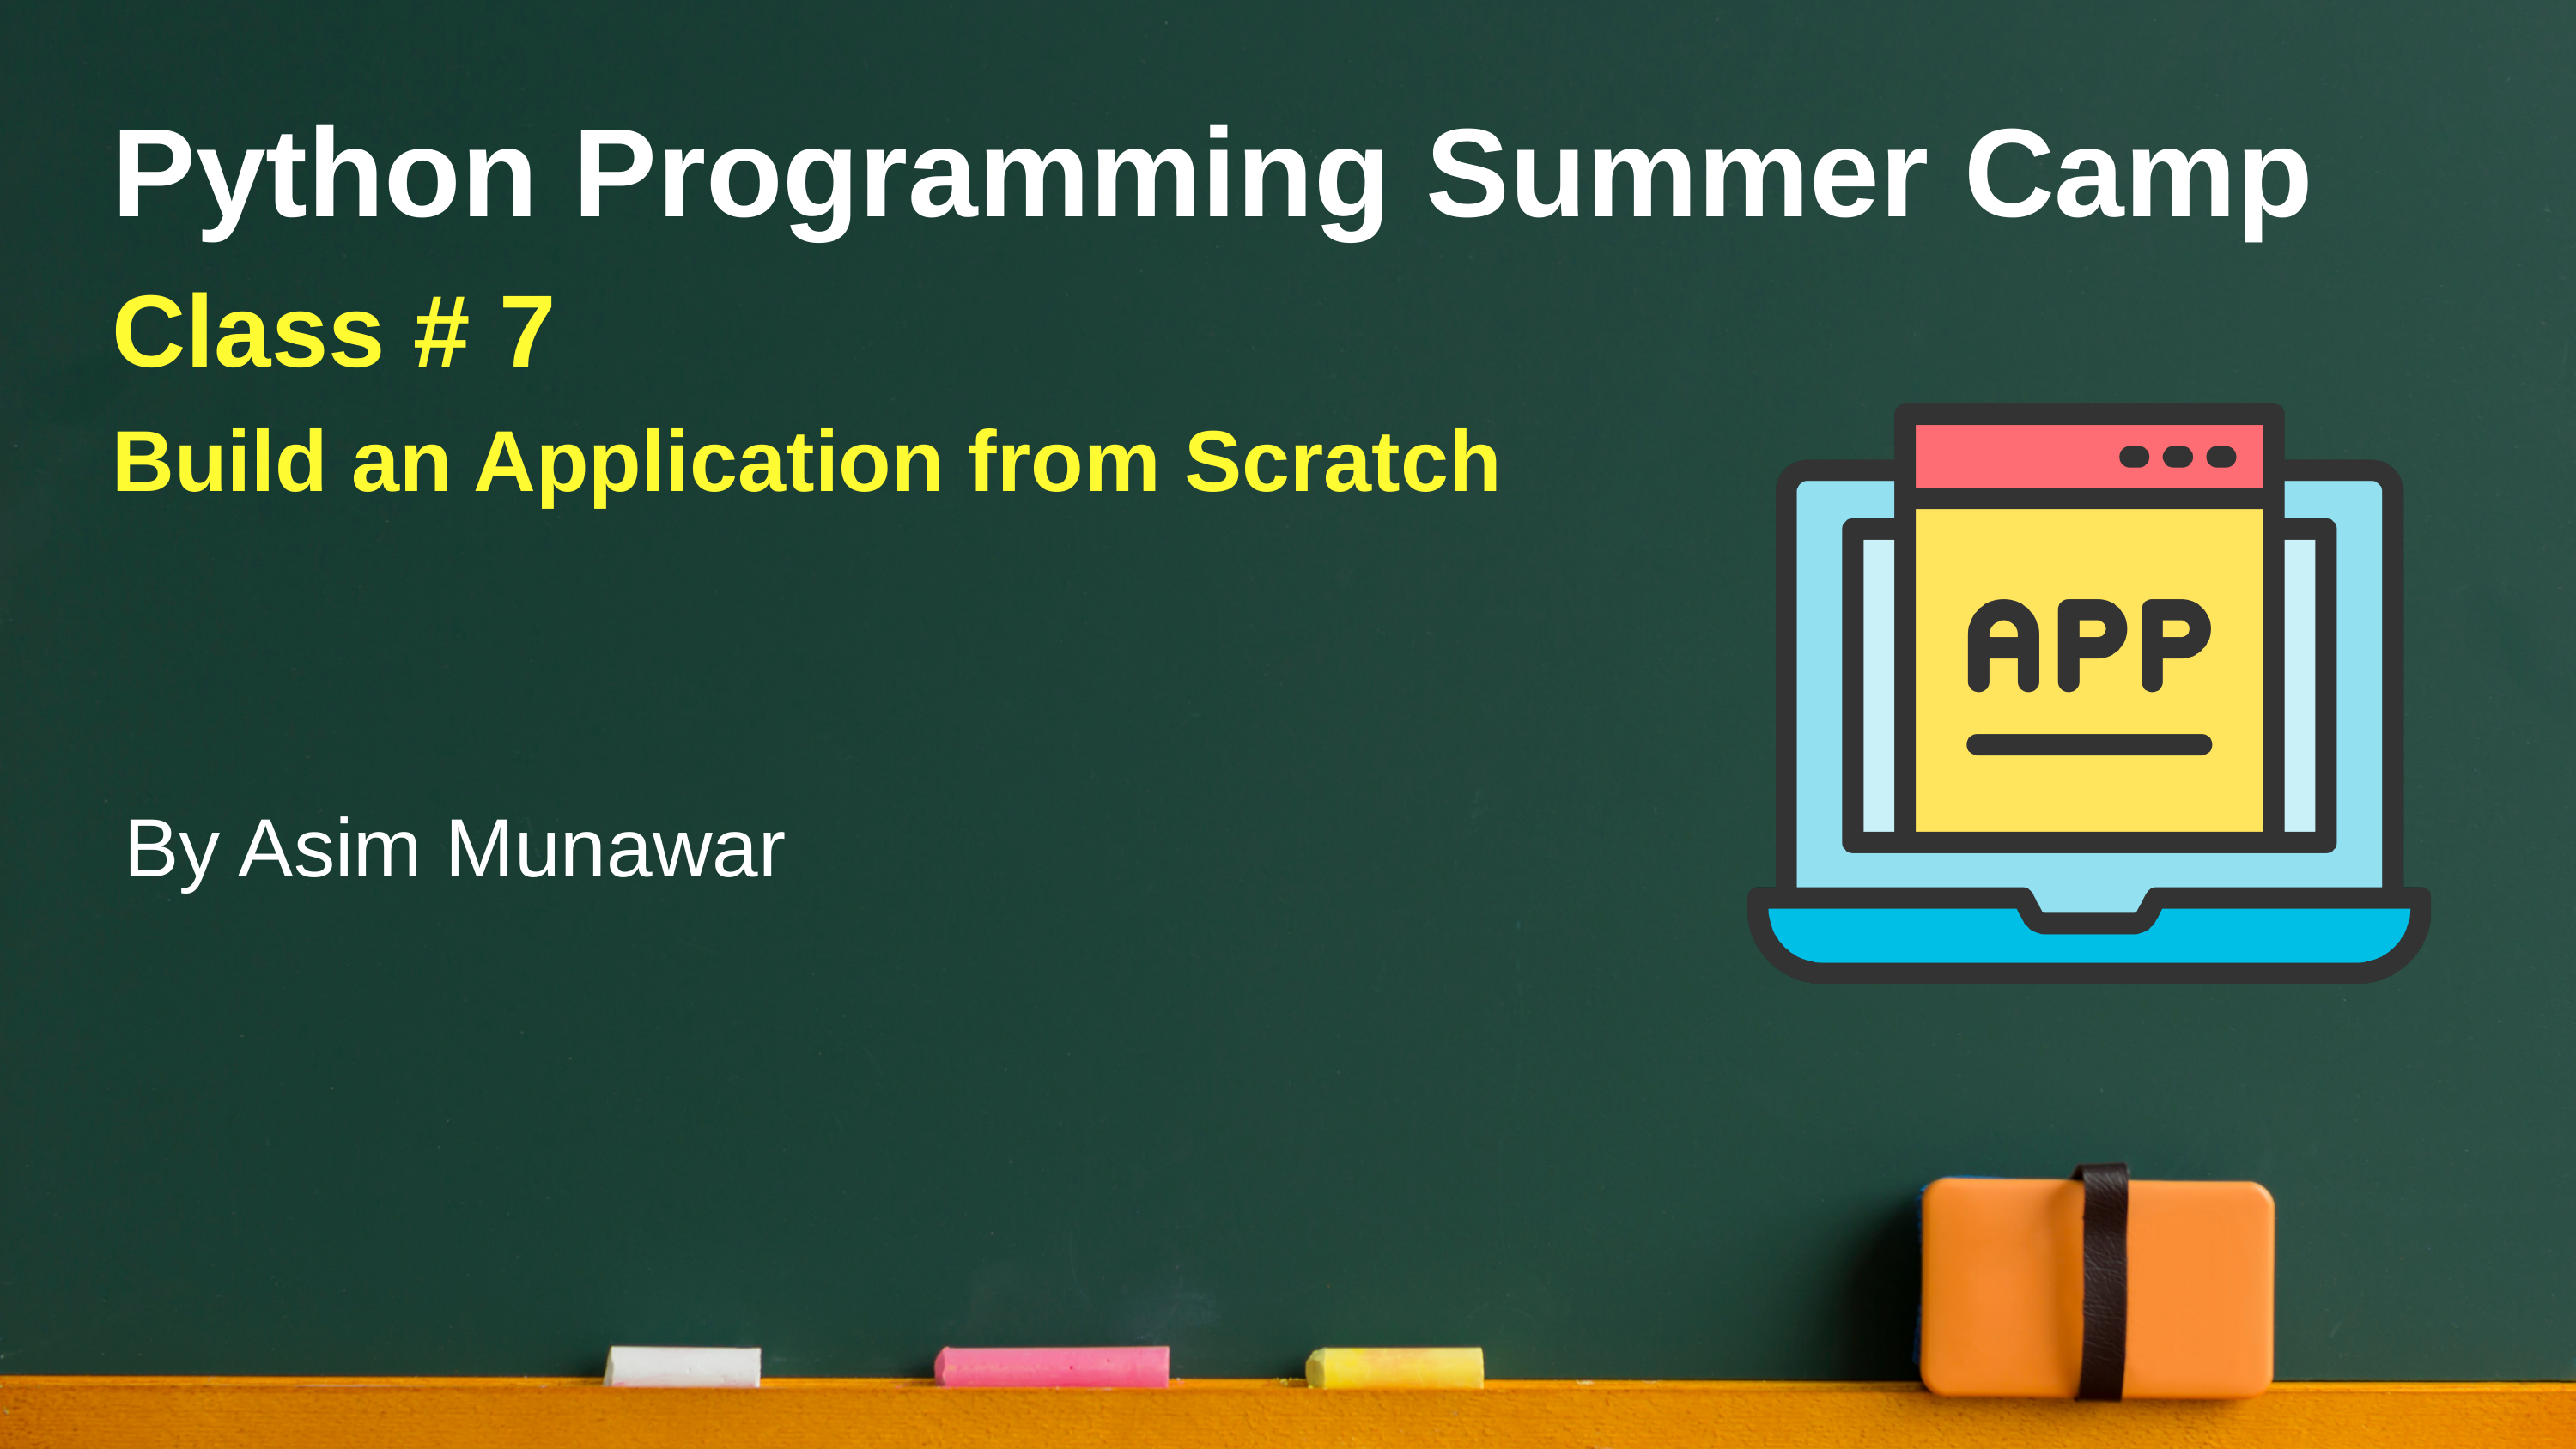

Python Programming Summer Camp
Class # 7
Build an Application from Scratch

By Asim Munawar